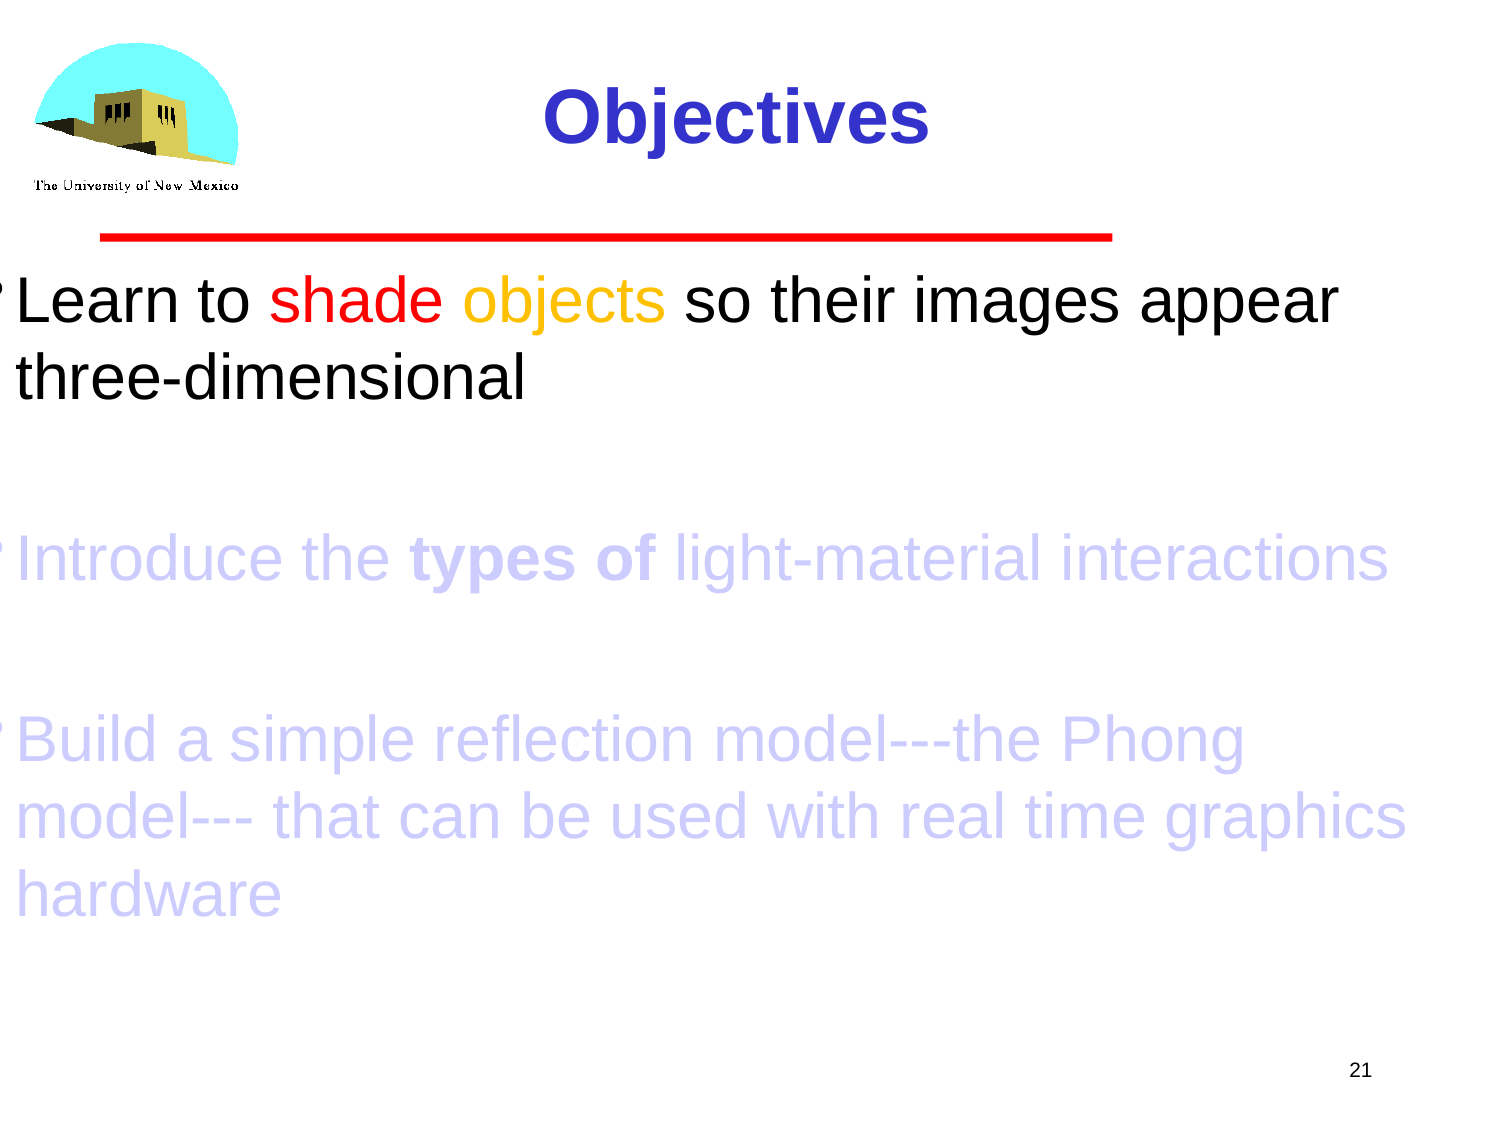

Objectives
Learn to shade objects so their images appear three-dimensional

Introduce the types of light-material interactions

Build a simple reflection model---the Phong model--- that can be used with real time graphics hardware
21